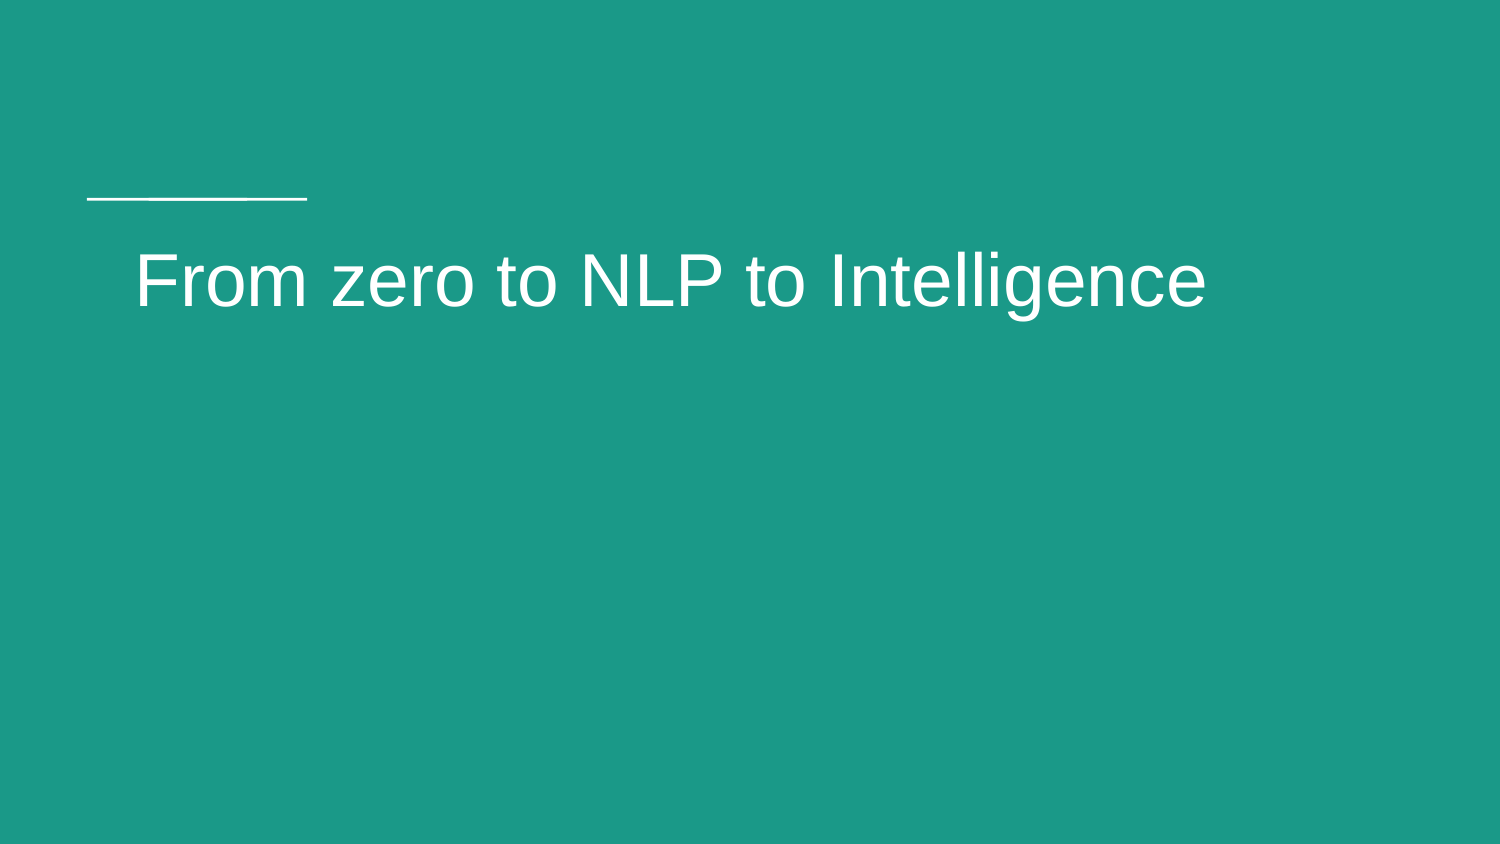

# From zero to NLP to Intelligence